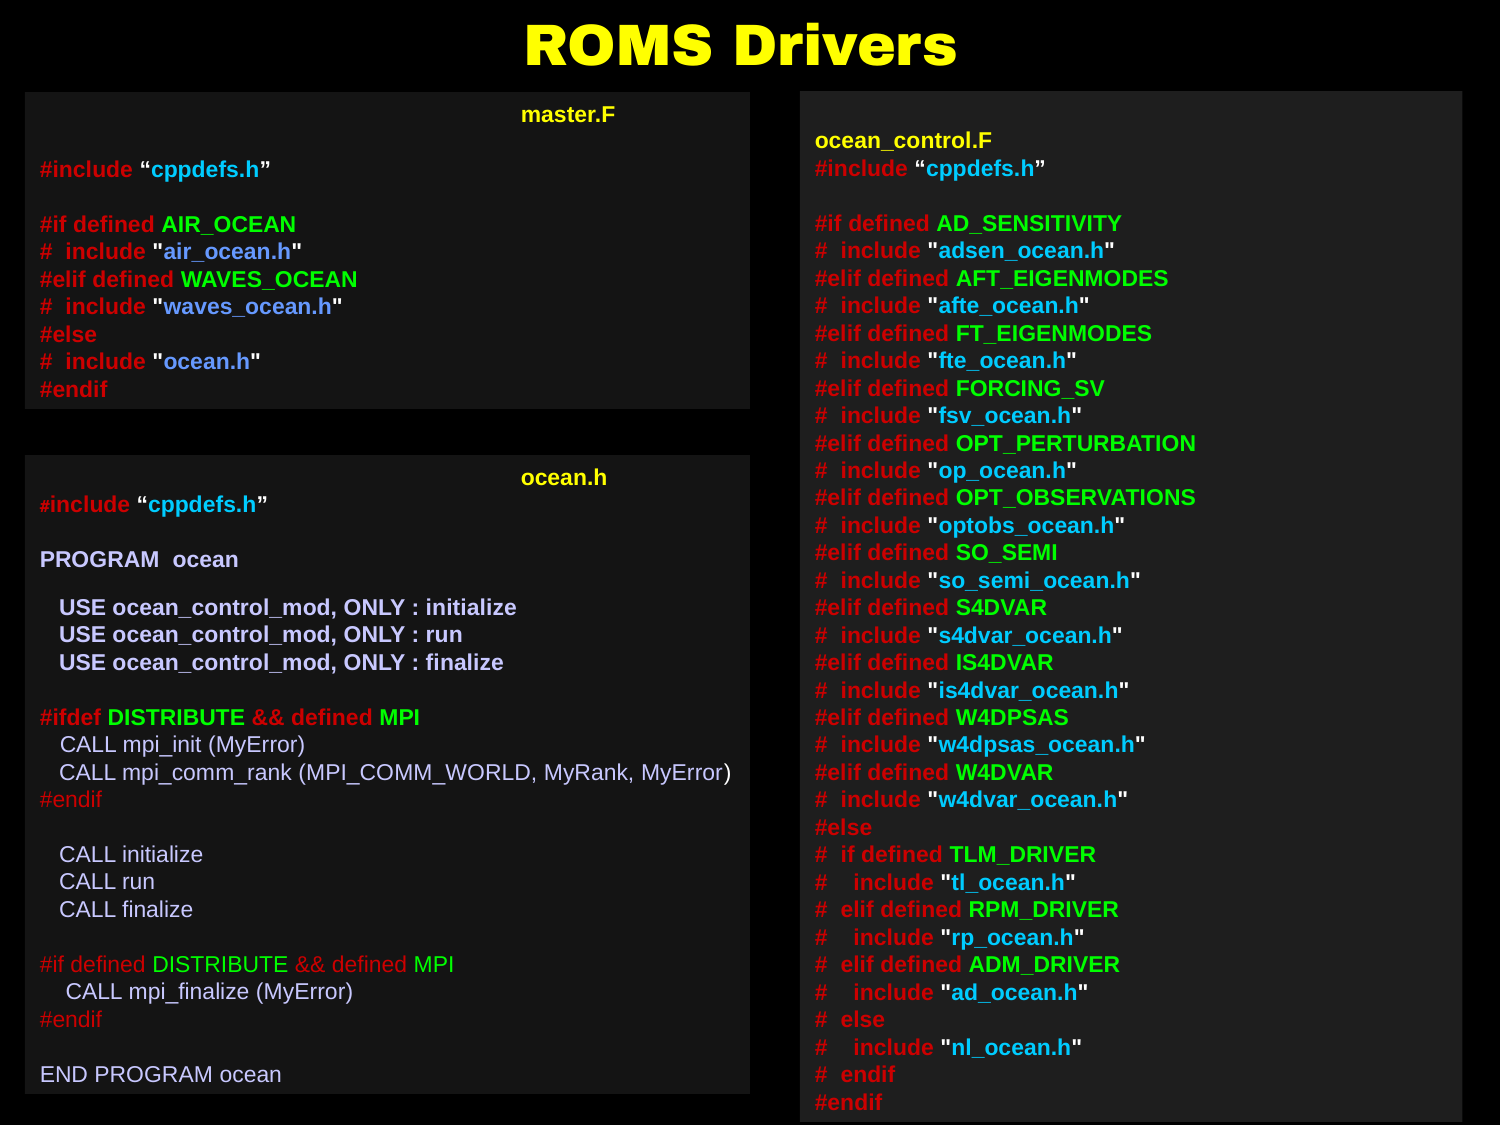

ROMS Drivers
                                                                        ocean_control.F
#include “cppdefs.h”

#if defined AD_SENSITIVITY
#  include "adsen_ocean.h"
#elif defined AFT_EIGENMODES
#  include "afte_ocean.h"
#elif defined FT_EIGENMODES
#  include "fte_ocean.h"
#elif defined FORCING_SV
#  include "fsv_ocean.h"
#elif defined OPT_PERTURBATION
#  include "op_ocean.h"
#elif defined OPT_OBSERVATIONS
#  include "optobs_ocean.h"
#elif defined SO_SEMI
#  include "so_semi_ocean.h"
#elif defined S4DVAR
#  include "s4dvar_ocean.h"
#elif defined IS4DVAR
#  include "is4dvar_ocean.h"
#elif defined W4DPSAS
#  include "w4dpsas_ocean.h"
#elif defined W4DVAR
#  include "w4dvar_ocean.h"
#else
#  if defined TLM_DRIVER
#    include "tl_ocean.h"
#  elif defined RPM_DRIVER
#    include "rp_ocean.h"
#  elif defined ADM_DRIVER
#    include "ad_ocean.h"
#  else
#    include "nl_ocean.h"
#  endif
#endif
                                                                          master.F

#include “cppdefs.h”

#if defined AIR_OCEAN
#  include "air_ocean.h"
#elif defined WAVES_OCEAN
#  include "waves_ocean.h"
#else
#  include "ocean.h"
#endif
                                                                          ocean.h
#include “cppdefs.h”

PROGRAM  ocean

   USE ocean_control_mod, ONLY : initialize
   USE ocean_control_mod, ONLY : run
   USE ocean_control_mod, ONLY : finalize

#ifdef DISTRIBUTE && defined MPI
  CALL mpi_init (MyError)
   CALL mpi_comm_rank (MPI_COMM_WORLD, MyRank, MyError)
#endif

   CALL initialize
   CALL run
   CALL finalize

#if defined DISTRIBUTE && defined MPI
    CALL mpi_finalize (MyError)
#endif

END PROGRAM ocean